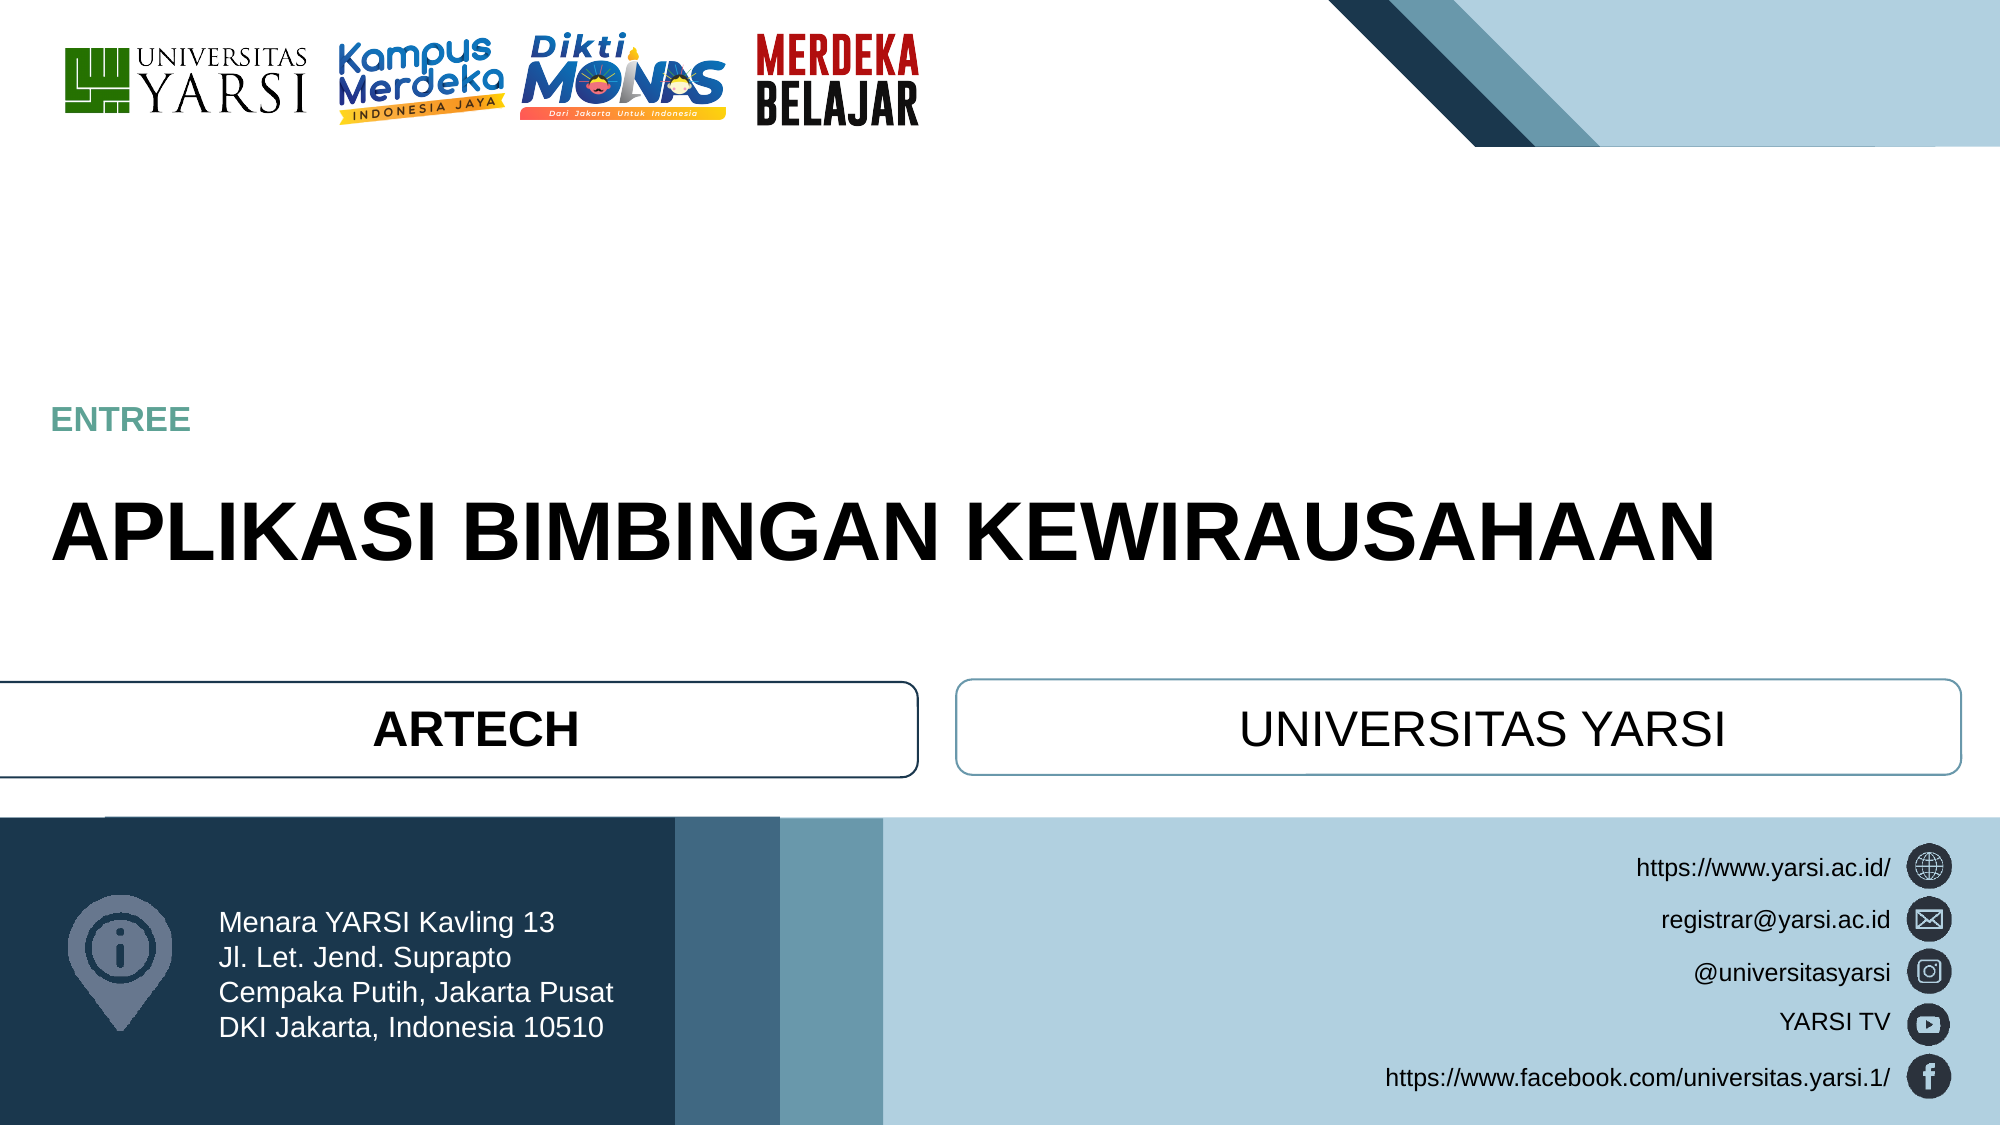

# ENTREE
APLIKASI BIMBINGAN KEWIRAUSAHAAN
ARTECH
UNIVERSITAS YARSI